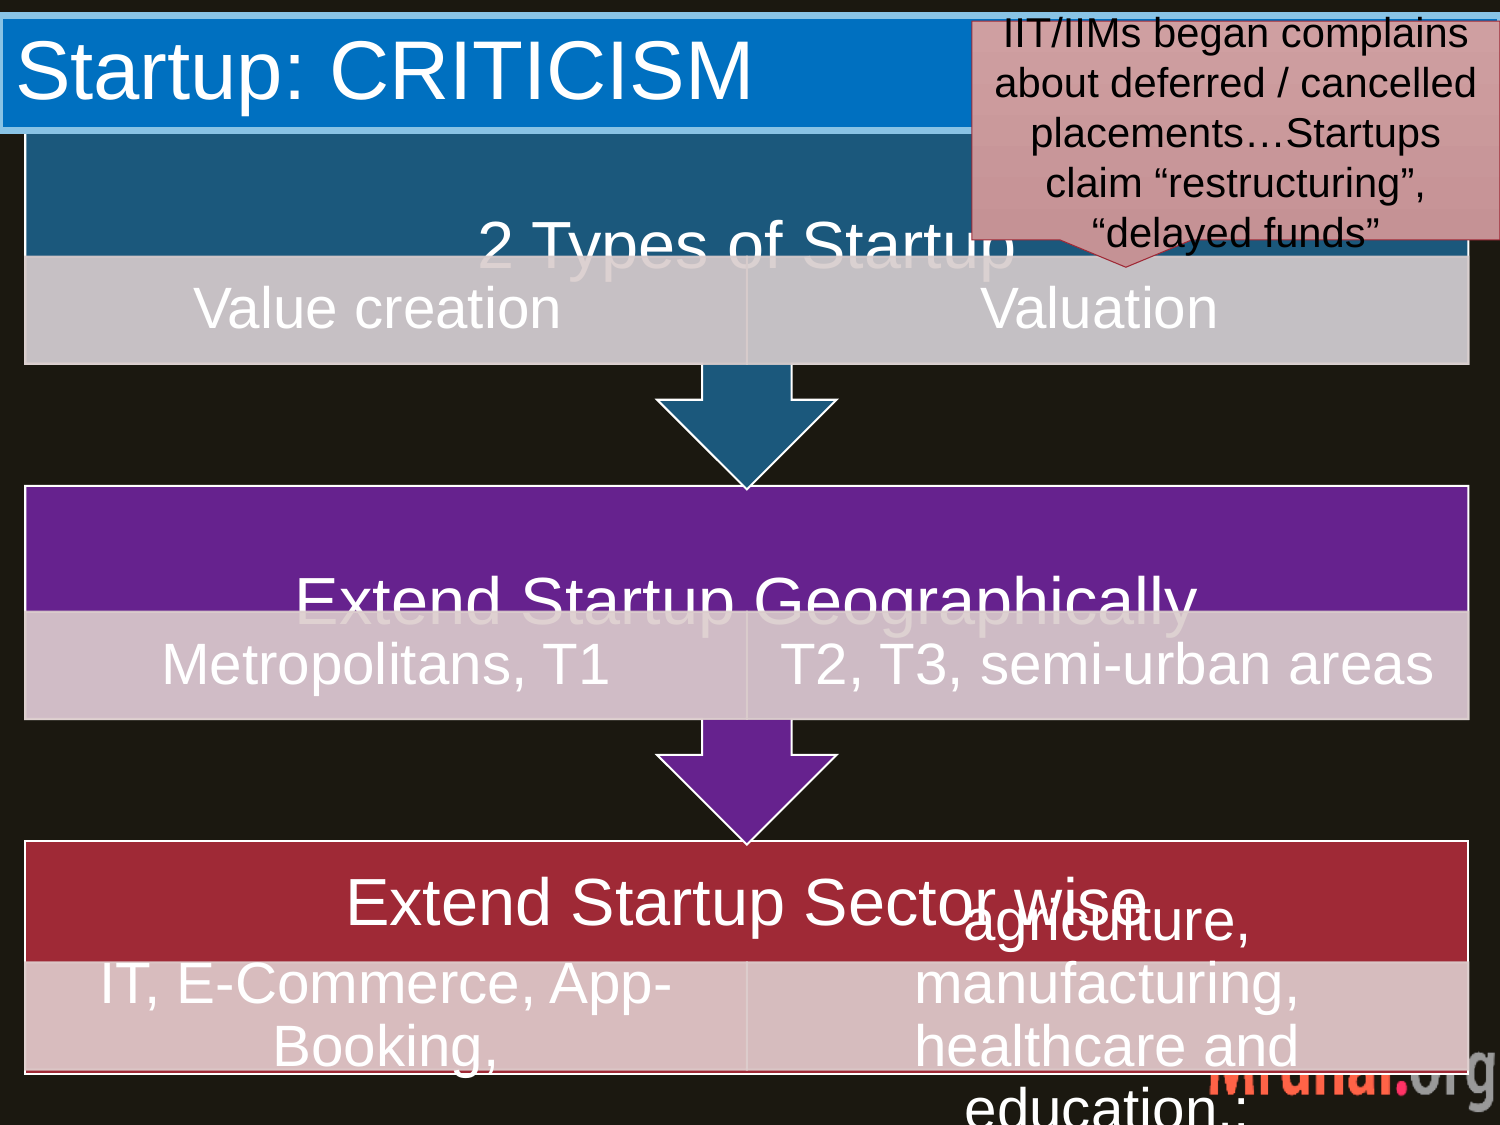

# Startup: CRITICISM
IIT/IIMs began complains about deferred / cancelled placements…Startups claim “restructuring”, “delayed funds”
Extend Startup Sector wise
IT, E-Commerce, App-Booking,
agriculture, manufacturing, healthcare and education.;
Extend Startup Geographically
Metropolitans, T1
T2, T3, semi-urban areas
2 Types of Startup
Value creation
Valuation